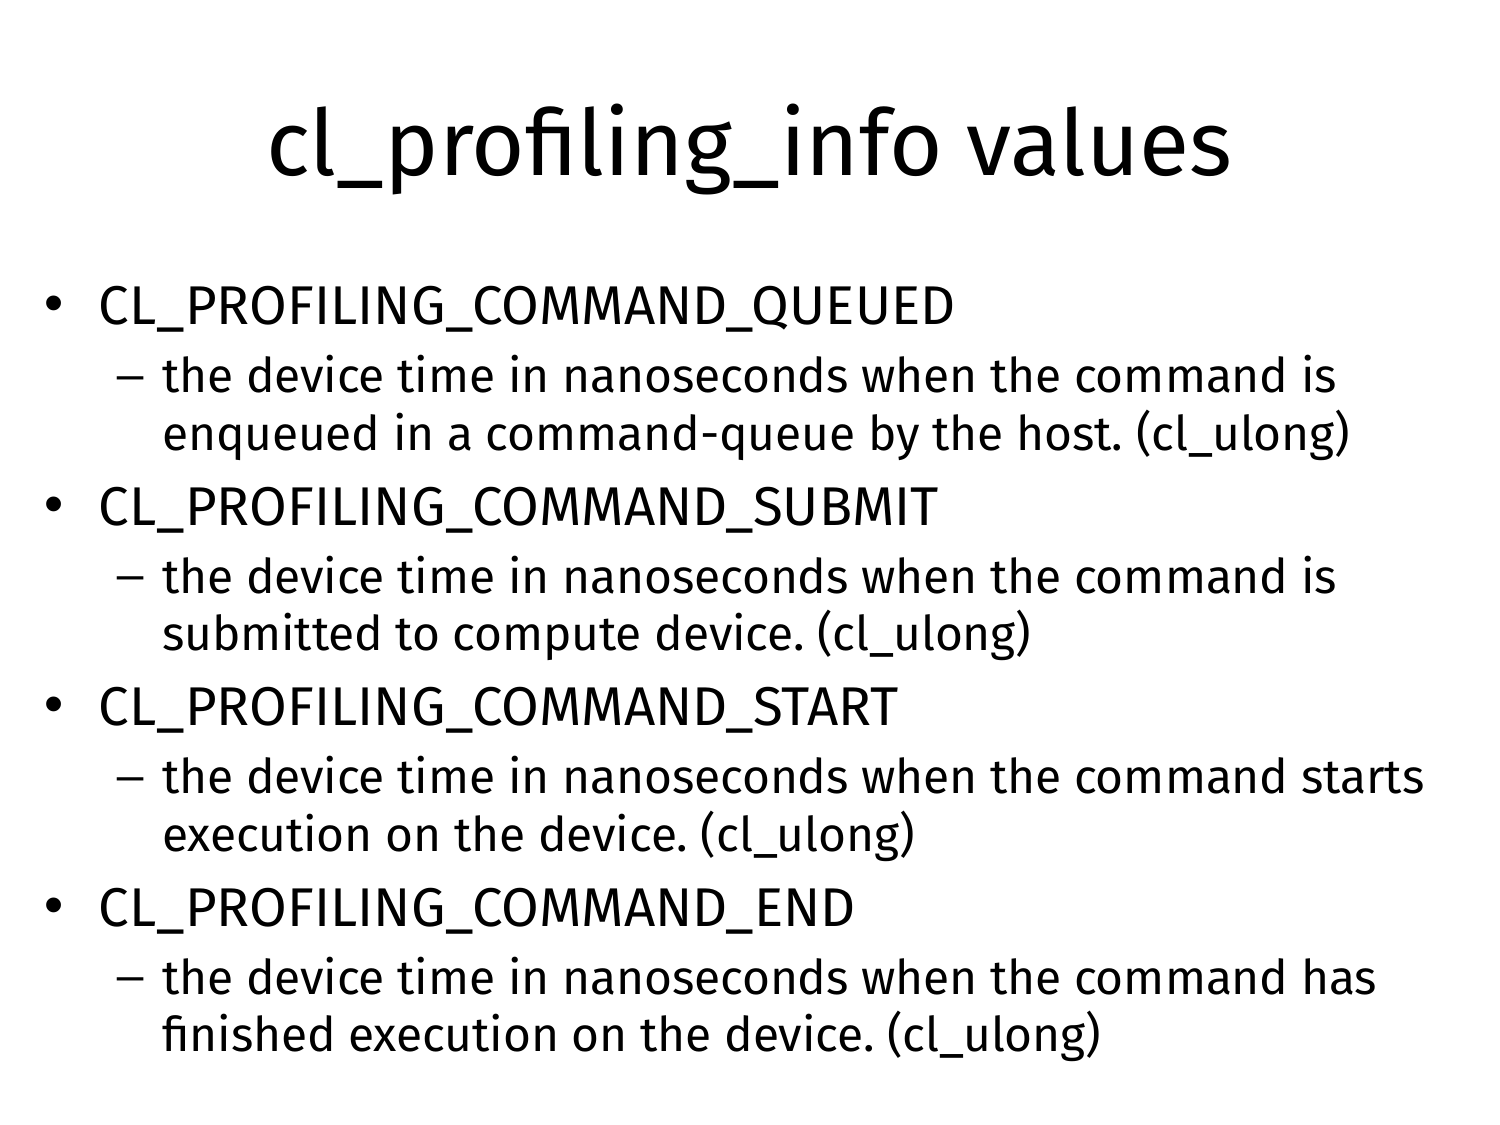

# cl_profiling_info values
CL_PROFILING_COMMAND_QUEUED
the device time in nanoseconds when the command is enqueued in a command-queue by the host. (cl_ulong)
CL_PROFILING_COMMAND_SUBMIT
the device time in nanoseconds when the command is submitted to compute device. (cl_ulong)
CL_PROFILING_COMMAND_START
the device time in nanoseconds when the command starts execution on the device. (cl_ulong)
CL_PROFILING_COMMAND_END
the device time in nanoseconds when the command has finished execution on the device. (cl_ulong)